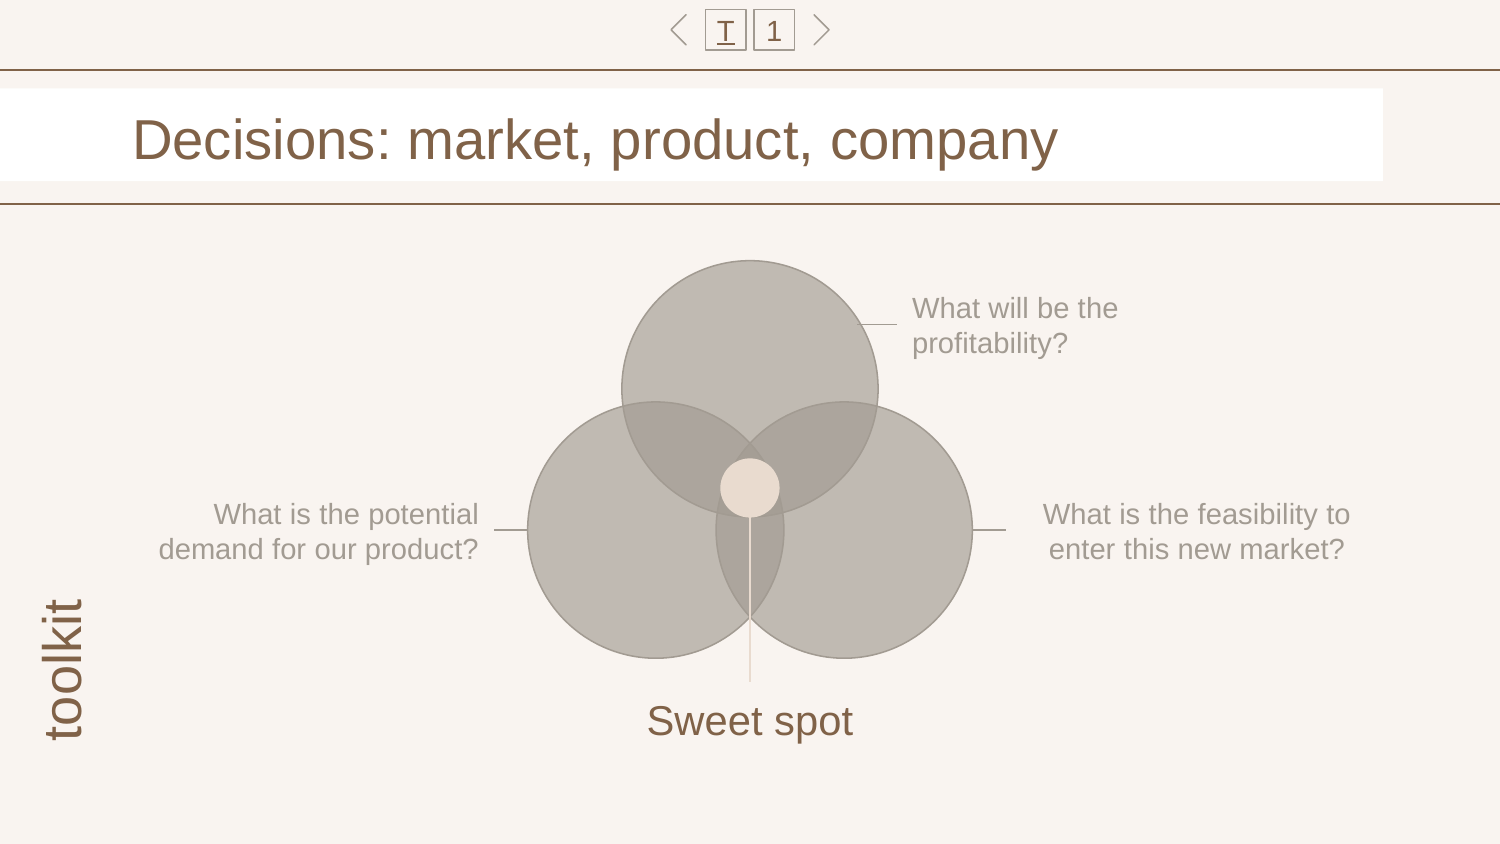

T
1

# Decisions: market, product, company

What will be the profitability?

What is the potential demand for our product?
What is the feasibility to enter this new market?
toolkit
Sweet spot